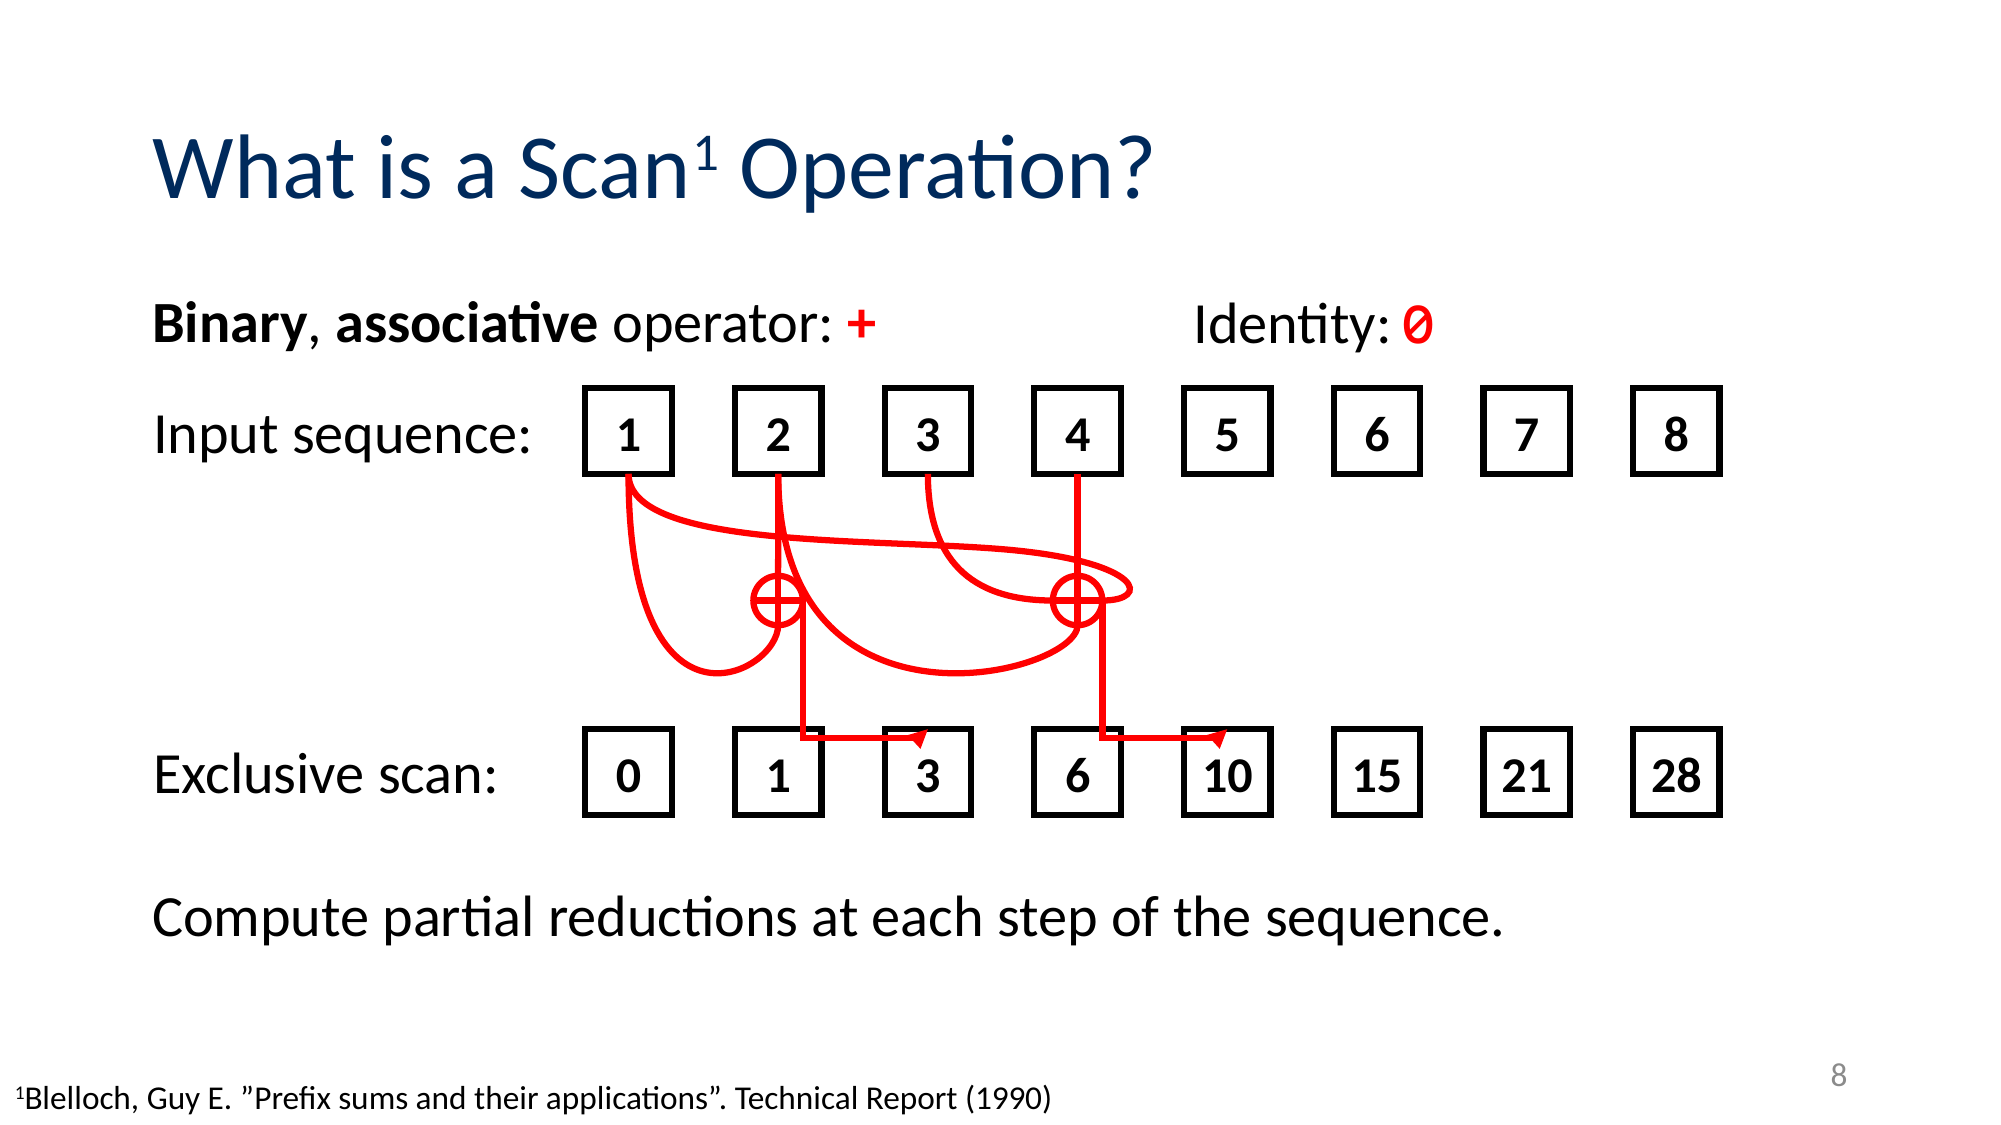

# What is a Scan1 Operation?
Binary, associative operator: +
Identity: 0
Input sequence:
1
2
3
4
5
6
7
8

Exclusive scan:
0
1
3
6
10
15
21
28
Compute partial reductions at each step of the sequence.
8
1Blelloch, Guy E. ”Prefix sums and their applications”. Technical Report (1990)